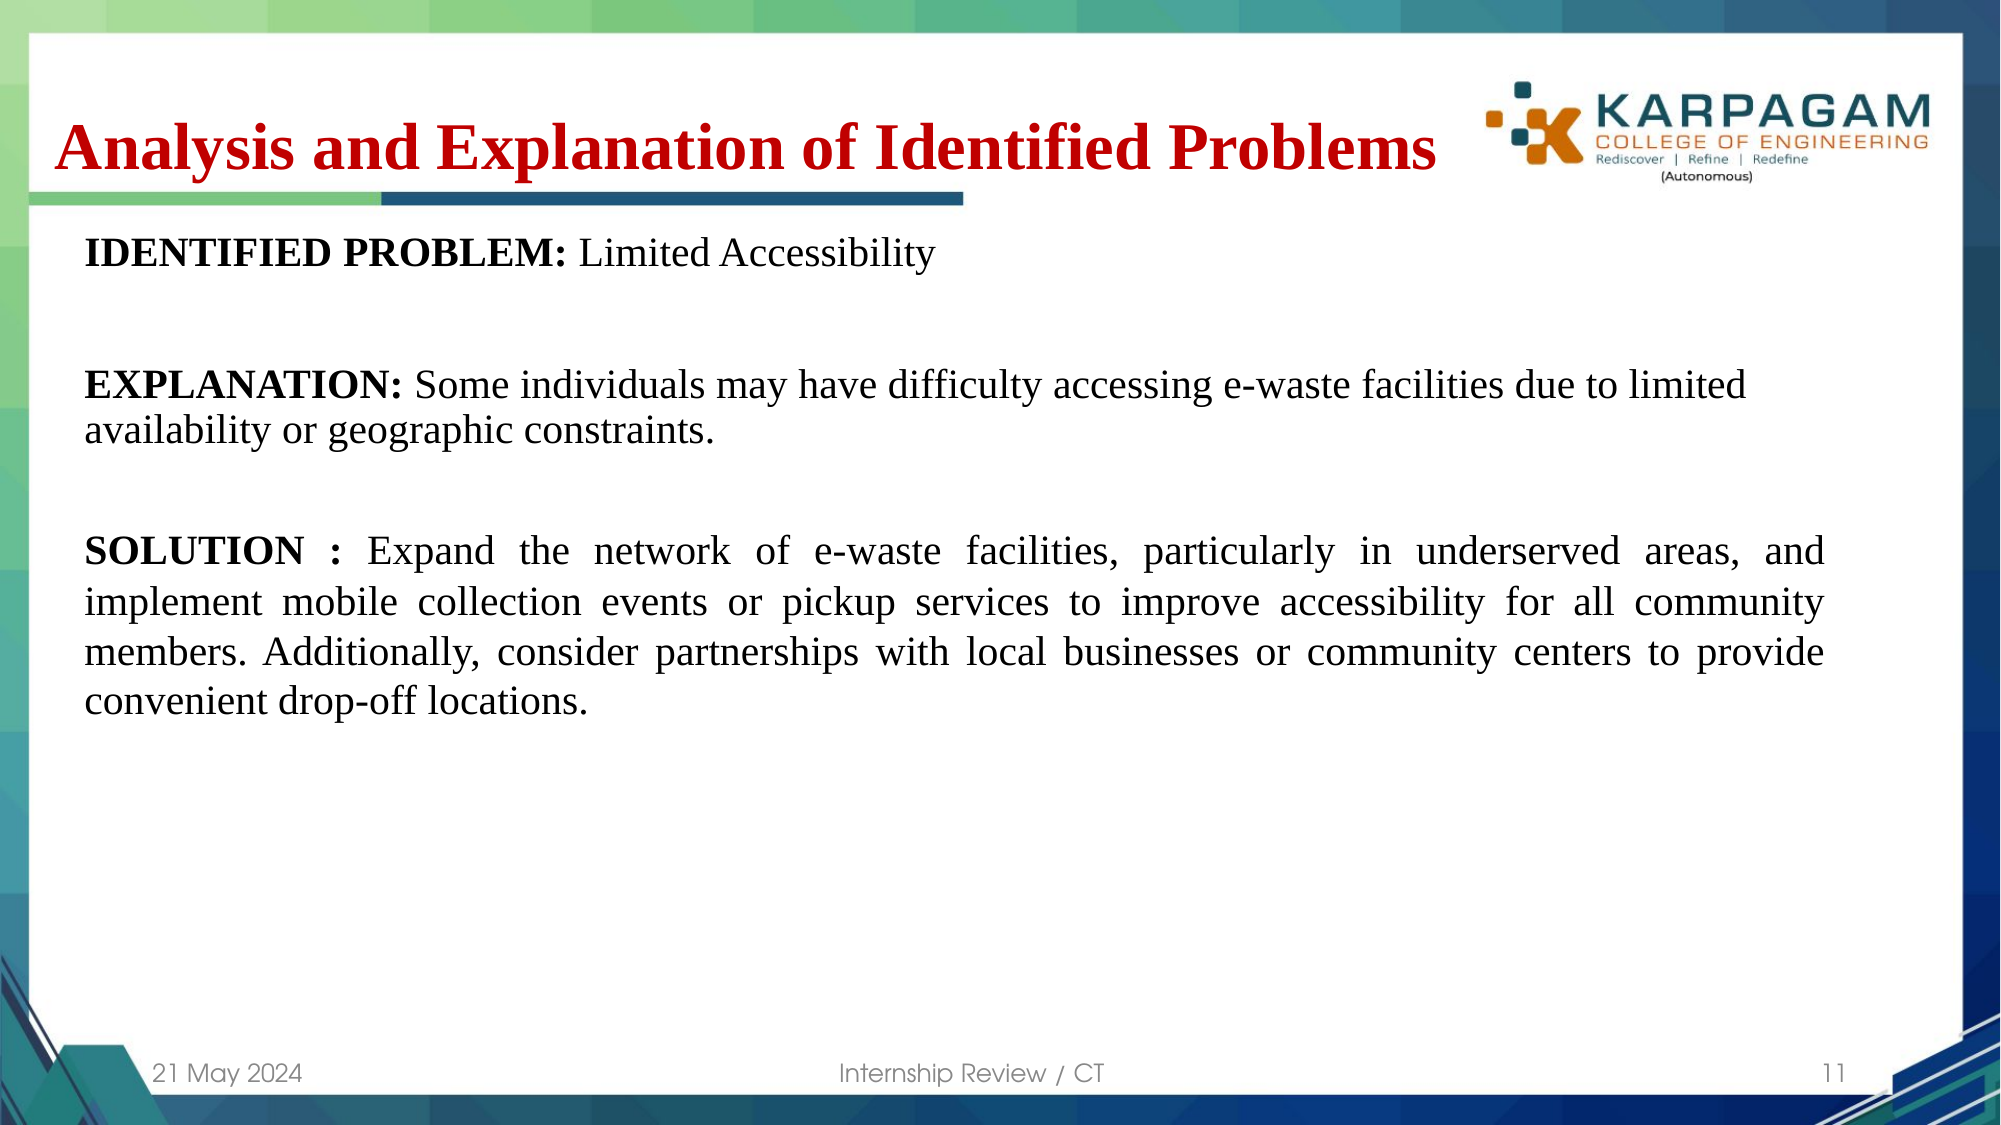

# Analysis and Explanation of Identified Problems
IDENTIFIED PROBLEM: Limited Accessibility

EXPLANATION: Some individuals may have difficulty accessing e-waste facilities due to limited availability or geographic constraints.
SOLUTION : Expand the network of e-waste facilities, particularly in underserved areas, and implement mobile collection events or pickup services to improve accessibility for all community members. Additionally, consider partnerships with local businesses or community centers to provide convenient drop-off locations.
21 May 2024
Internship Review / CT
11